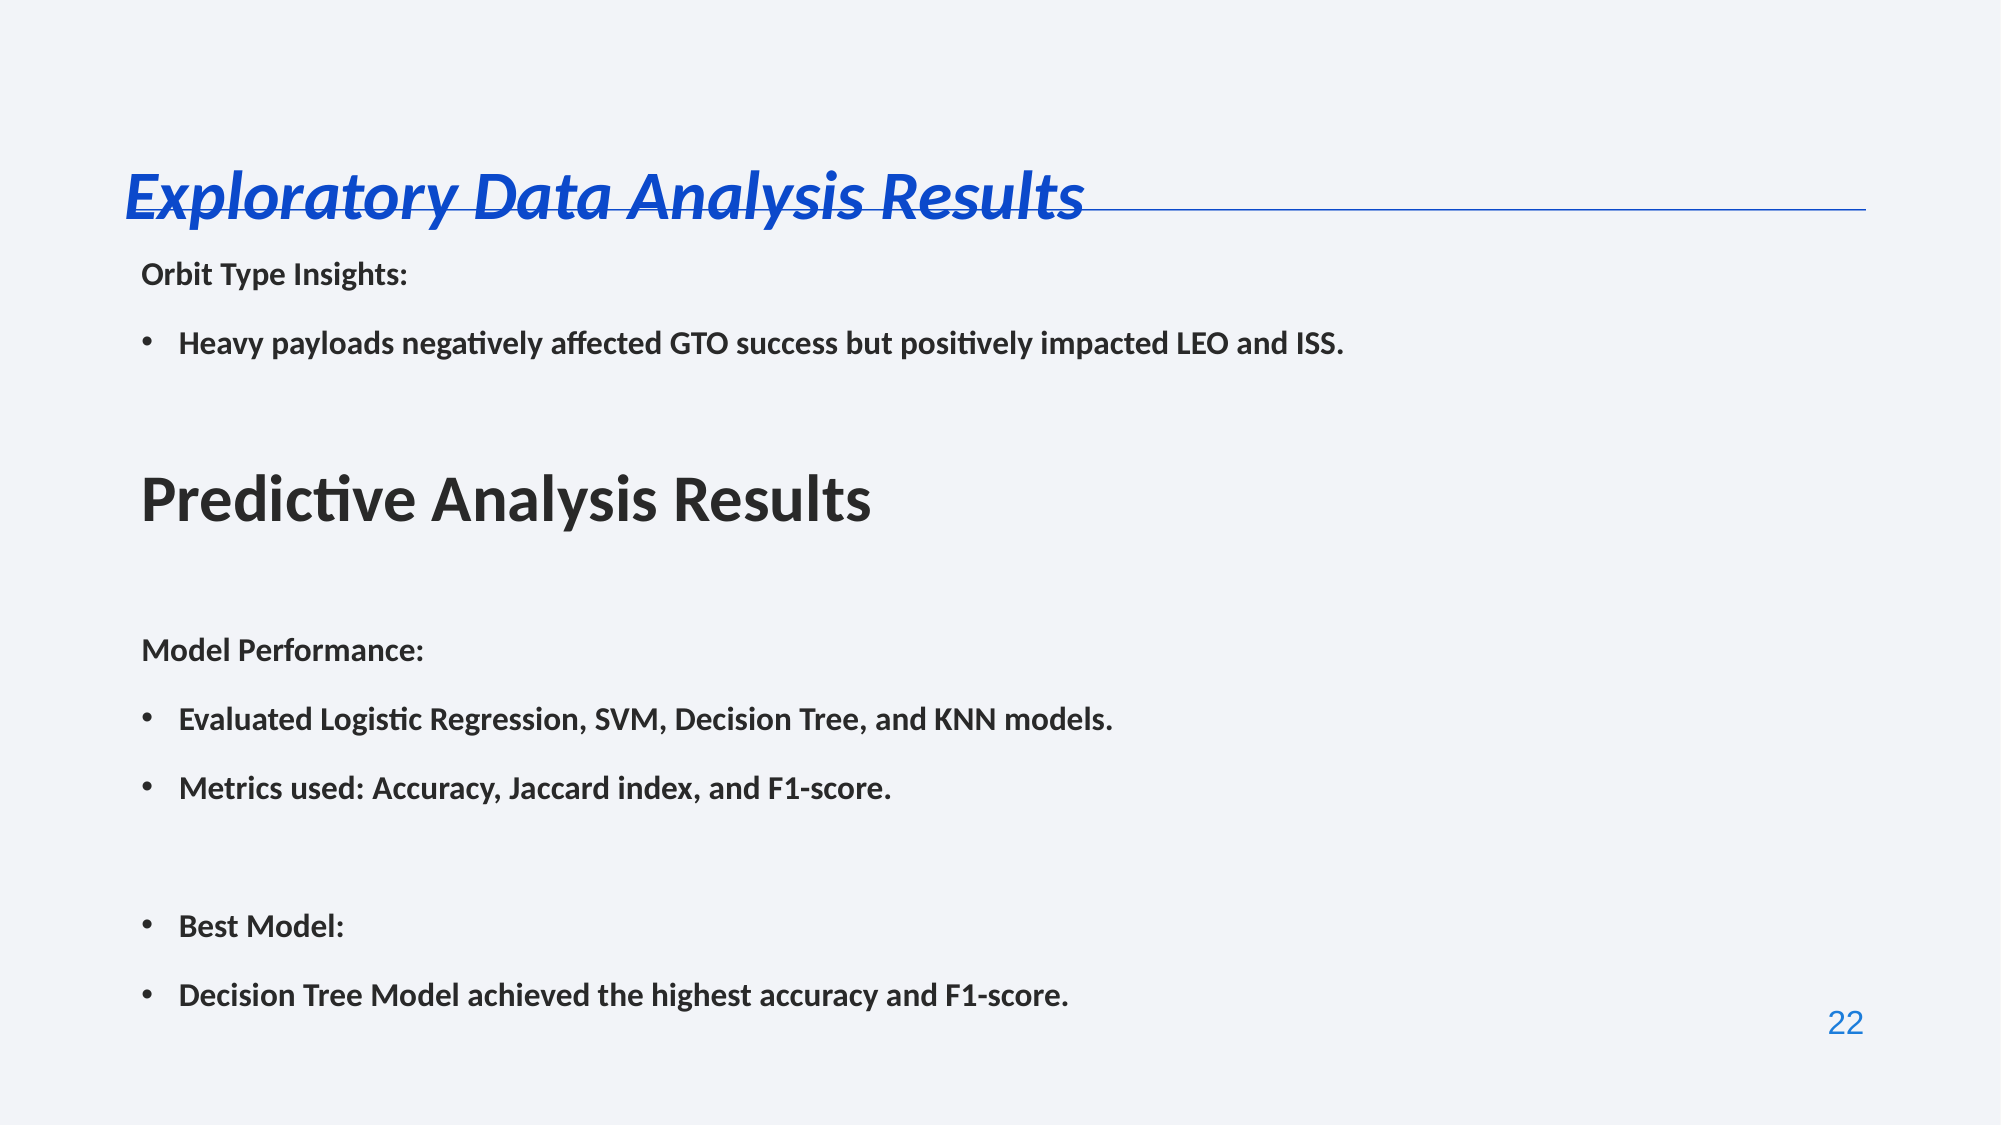

Exploratory Data Analysis Results

Orbit Type Insights:
Heavy payloads negatively affected GTO success but positively impacted LEO and ISS.

Predictive Analysis Results

Model Performance:
Evaluated Logistic Regression, SVM, Decision Tree, and KNN models.
Metrics used: Accuracy, Jaccard index, and F1-score.

Best Model:
Decision Tree Model achieved the highest accuracy and F1-score.

22